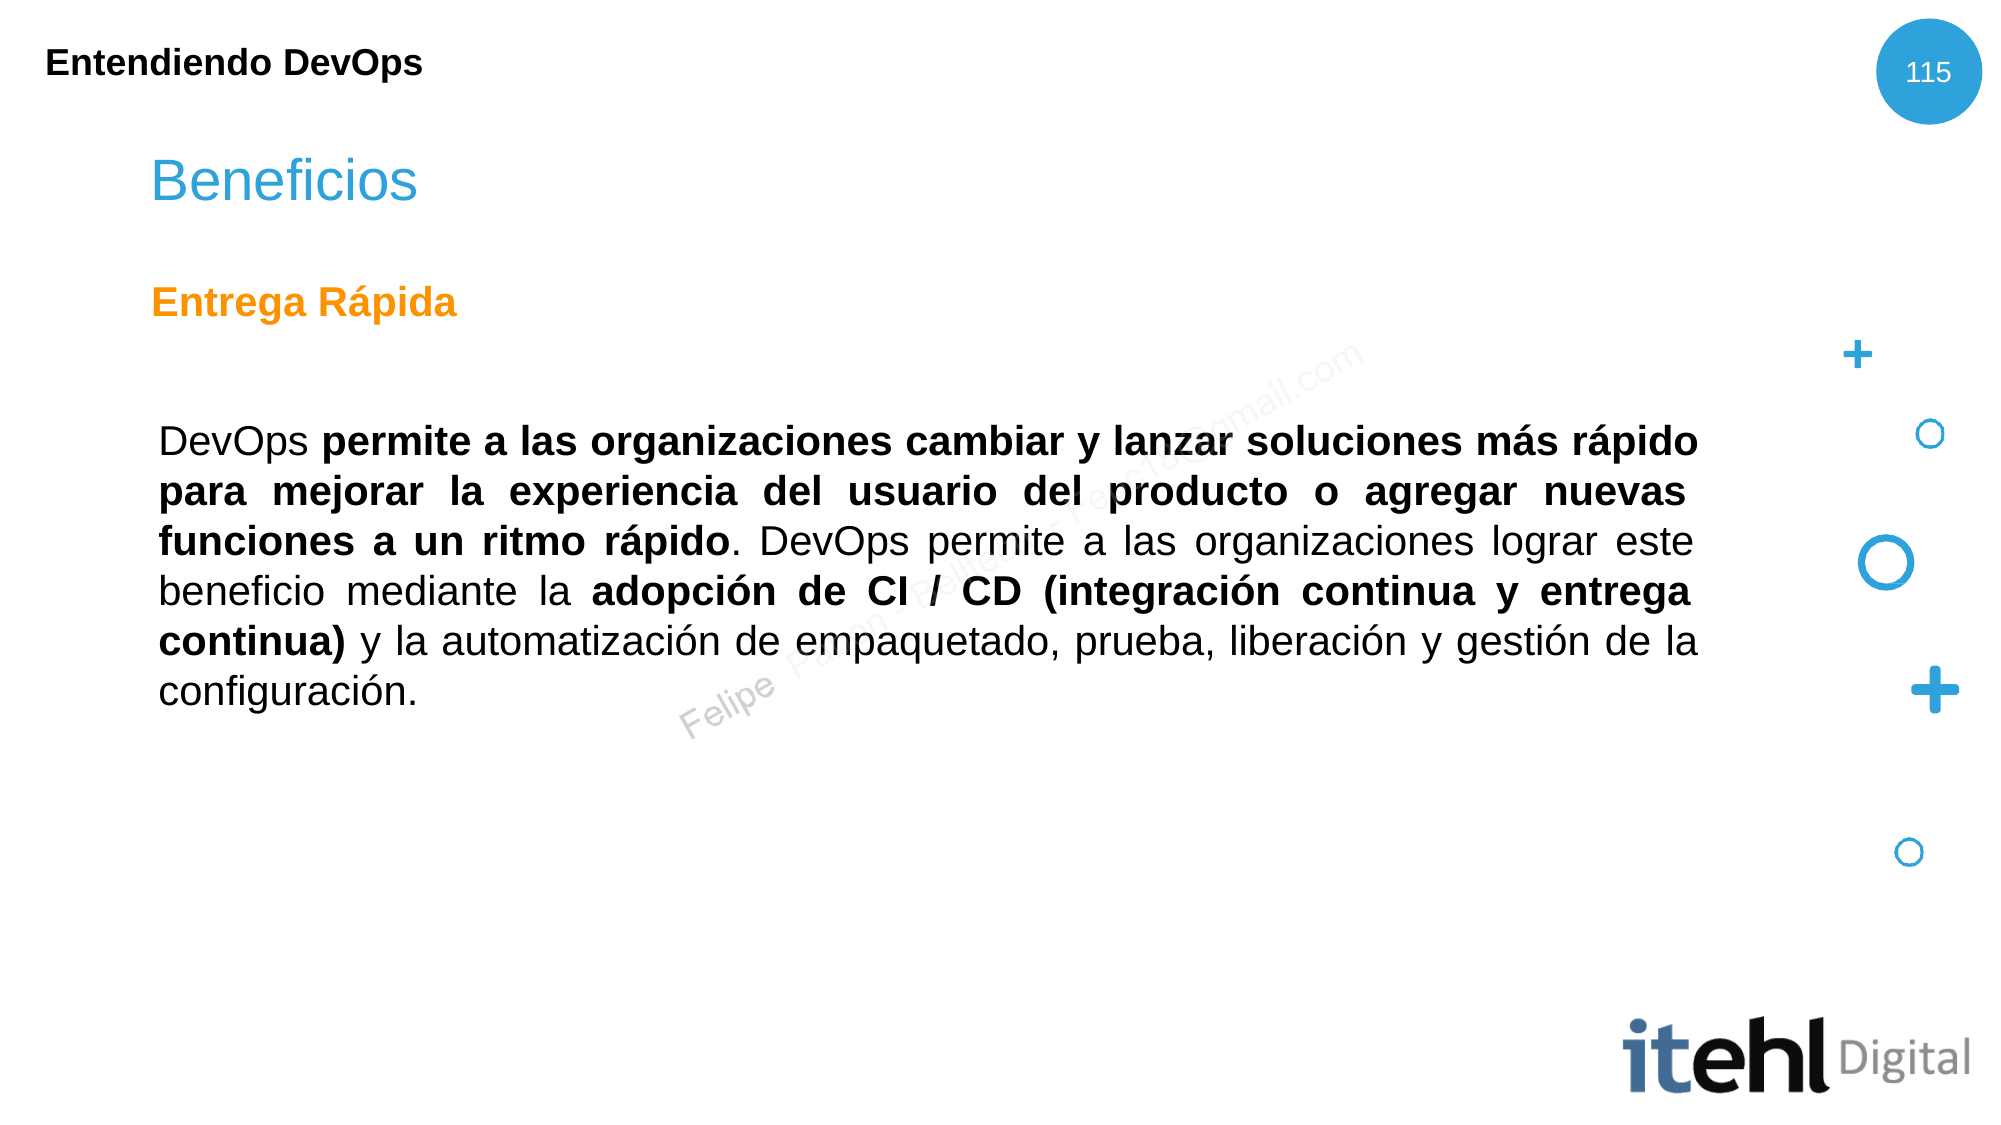

Entendiendo DevOps
115
# Beneficios
Entrega Rápida

DevOps permite a las organizaciones cambiar y lanzar soluciones más rápido  para mejorar la experiencia del usuario del producto o agregar nuevas  funciones a un ritmo rápido. DevOps permite a las organizaciones lograr este  beneficio mediante la adopción de CI / CD (integración continua y entrega  continua) y la automatización de empaquetado, prueba, liberación y gestión de la  configuración.